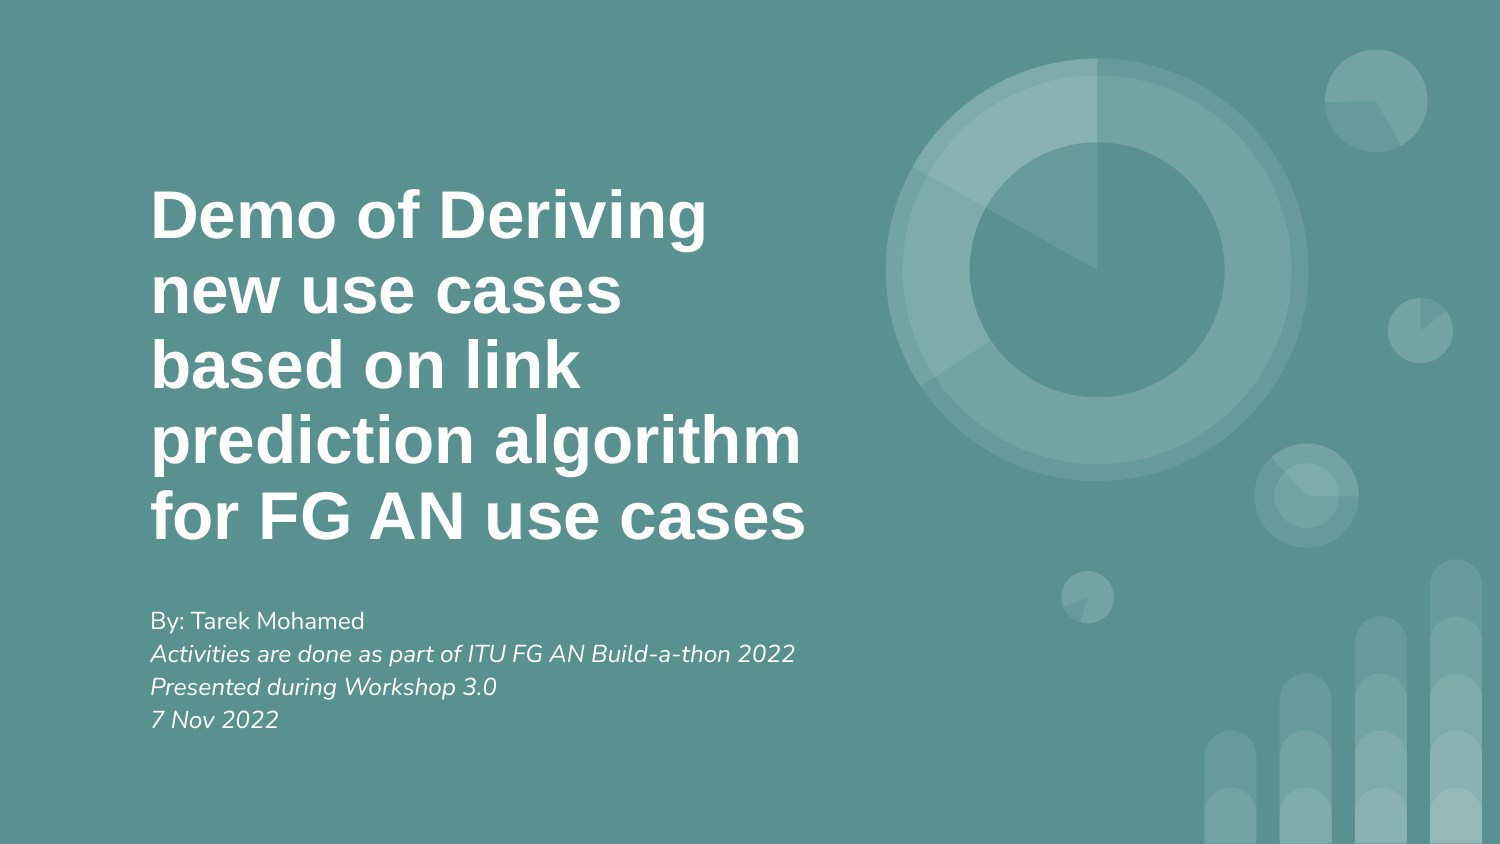

# Demo of Deriving new use cases based on link prediction algorithm for FG AN use cases
By: Tarek Mohamed
Activities are done as part of ITU FG AN Build-a-thon 2022
Presented during Workshop 3.0
7 Nov 2022